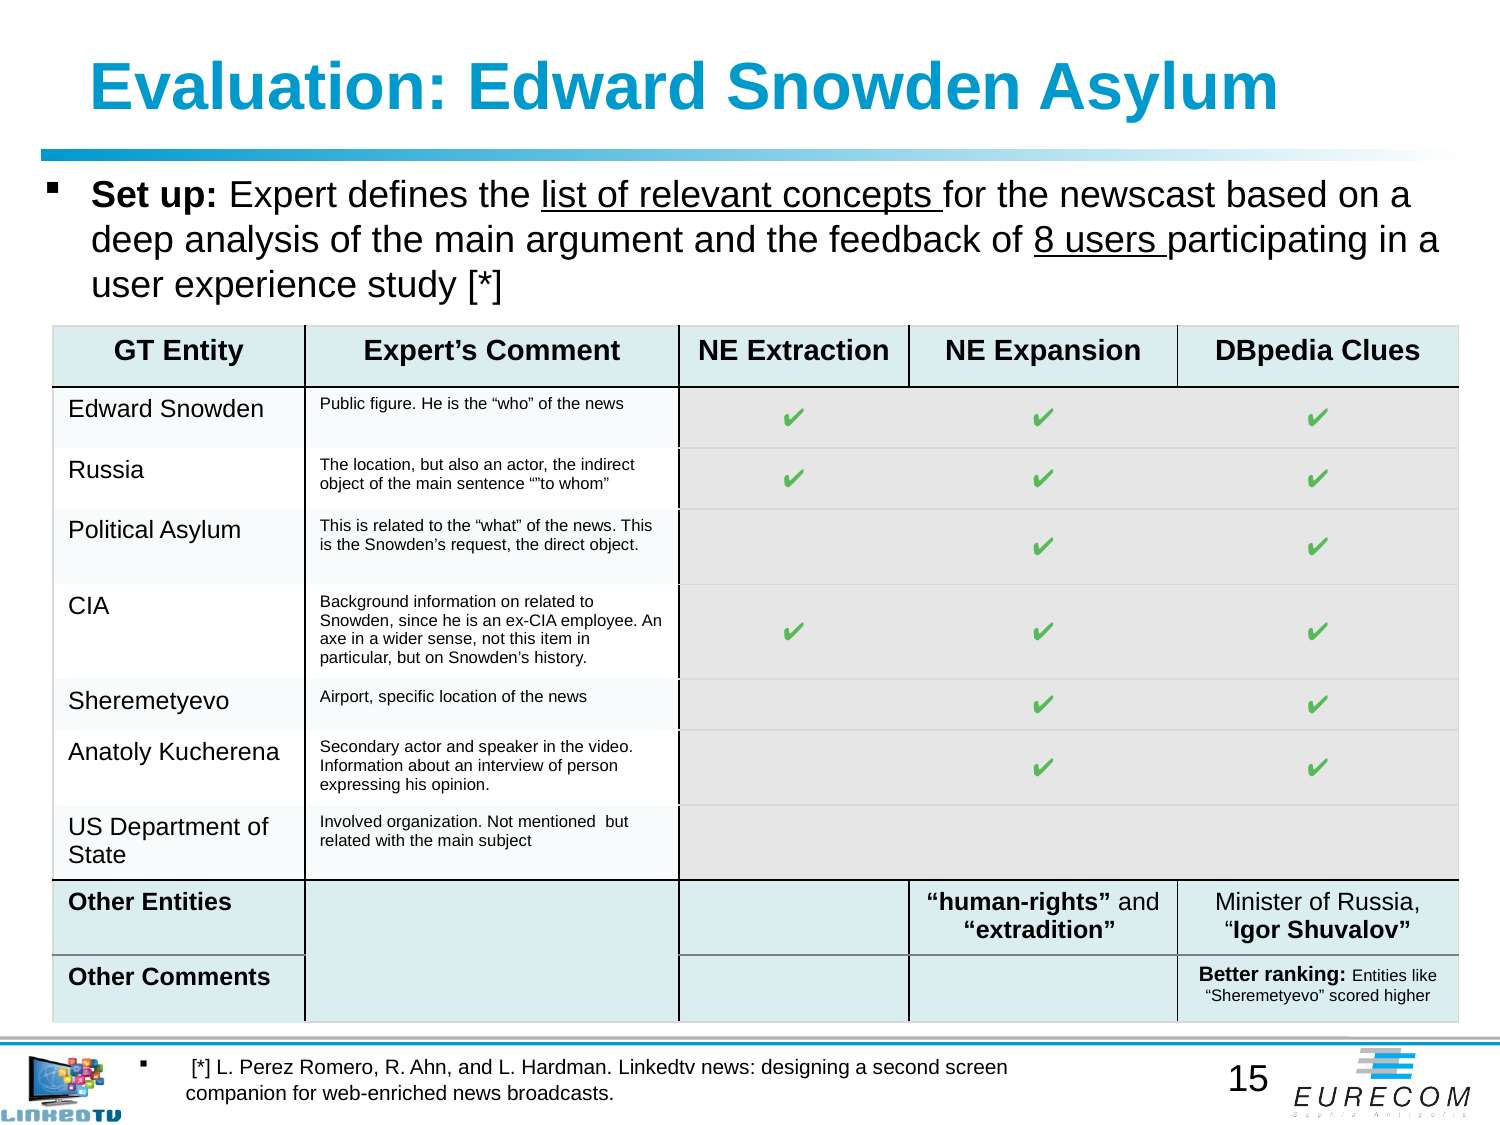

Evaluation: Edward Snowden Asylum
	..
Set up: Expert defines the list of relevant concepts for the newscast based on a deep analysis of the main argument and the feedback of 8 users participating in a user experience study [*]
| GT Entity | Expert’s Comment | NE Extraction | NE Expansion | DBpedia Clues |
| --- | --- | --- | --- | --- |
| Edward Snowden | Public figure. He is the “who” of the news | ✔ | ✔ | ✔ |
| Russia | The location, but also an actor, the indirect object of the main sentence “”to whom” | ✔ | ✔ | ✔ |
| Political Asylum | This is related to the “what” of the news. This is the Snowden’s request, the direct object. |  | ✔ | ✔ |
| CIA | Background information on related to Snowden, since he is an ex-CIA employee. An axe in a wider sense, not this item in particular, but on Snowden’s history. | ✔ | ✔ | ✔ |
| Sheremetyevo | Airport, specific location of the news |  | ✔ | ✔ |
| Anatoly Kucherena | Secondary actor and speaker in the video. Information about an interview of person expressing his opinion. |  | ✔ | ✔ |
| US Department of State | Involved organization. Not mentioned but related with the main subject |  |  |  |
| Other Entities |  |  | “human-rights” and “extradition” | Minister of Russia, “Igor Shuvalov” |
| Other Comments |  |  |  | Better ranking: Entities like “Sheremetyevo” scored higher |

 [*] L. Perez Romero, R. Ahn, and L. Hardman. Linkedtv news: designing a second screen companion for web-enriched news broadcasts.
15